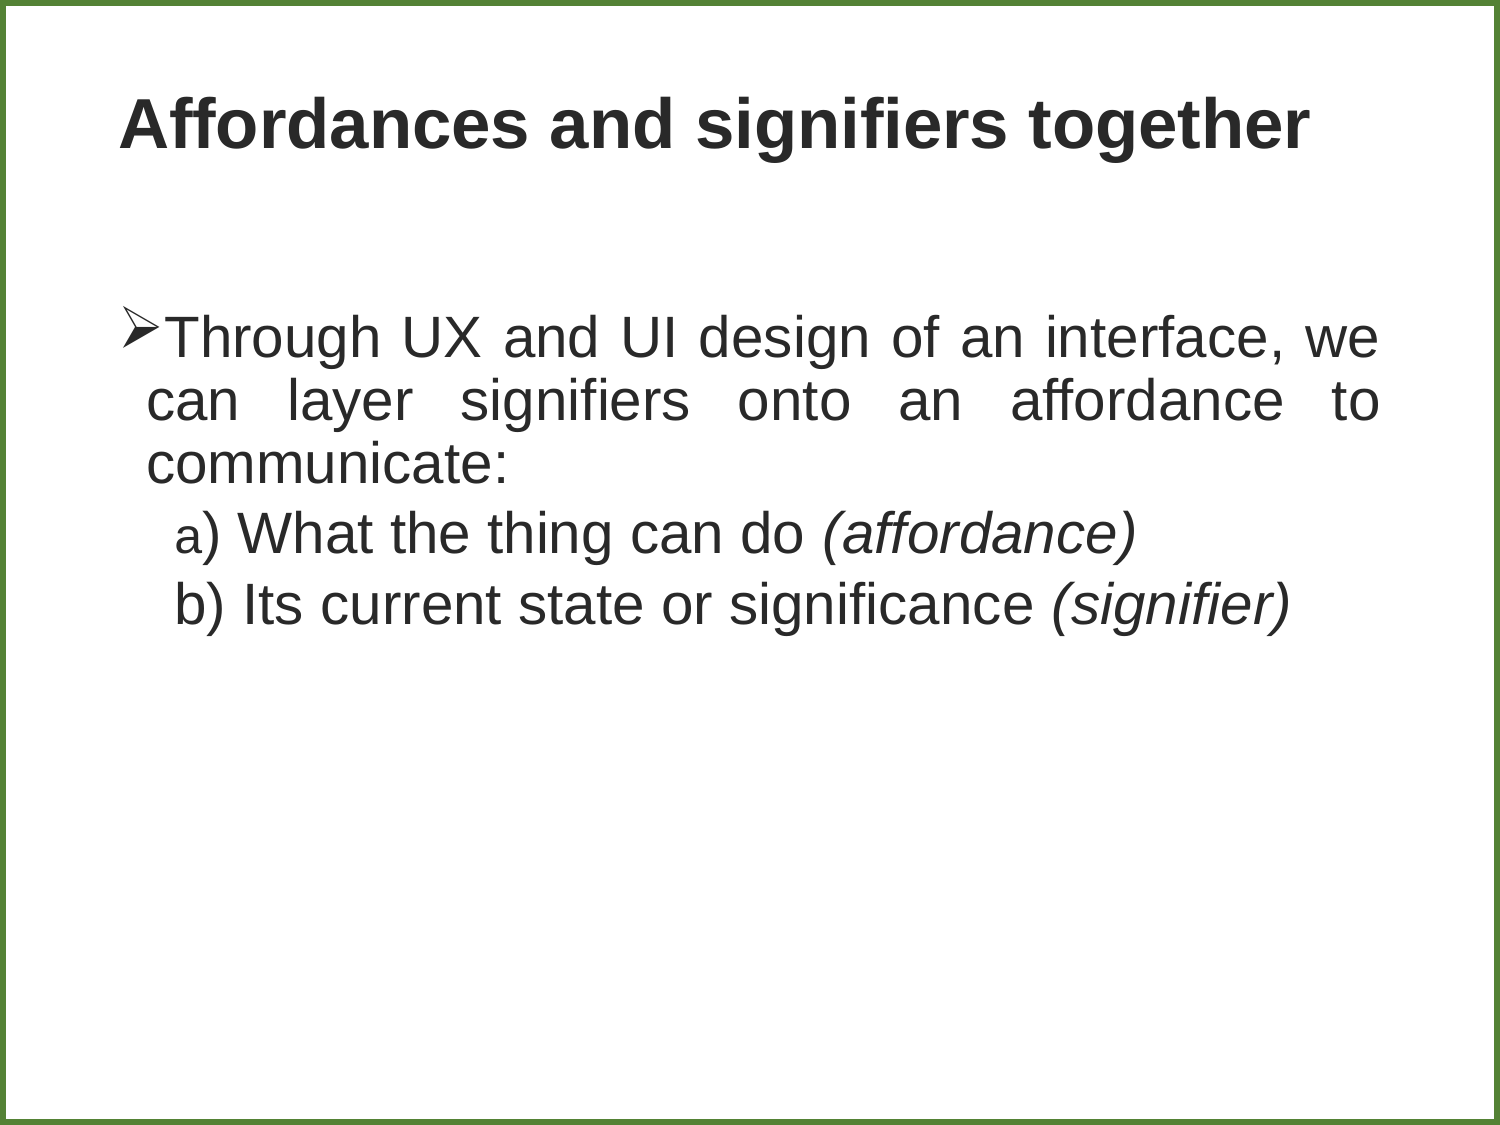

# Affordances and signifiers together
Through UX and UI design of an interface, we can layer signifiers onto an affordance to communicate:
a) What the thing can do (affordance)
b) Its current state or significance (signifier)